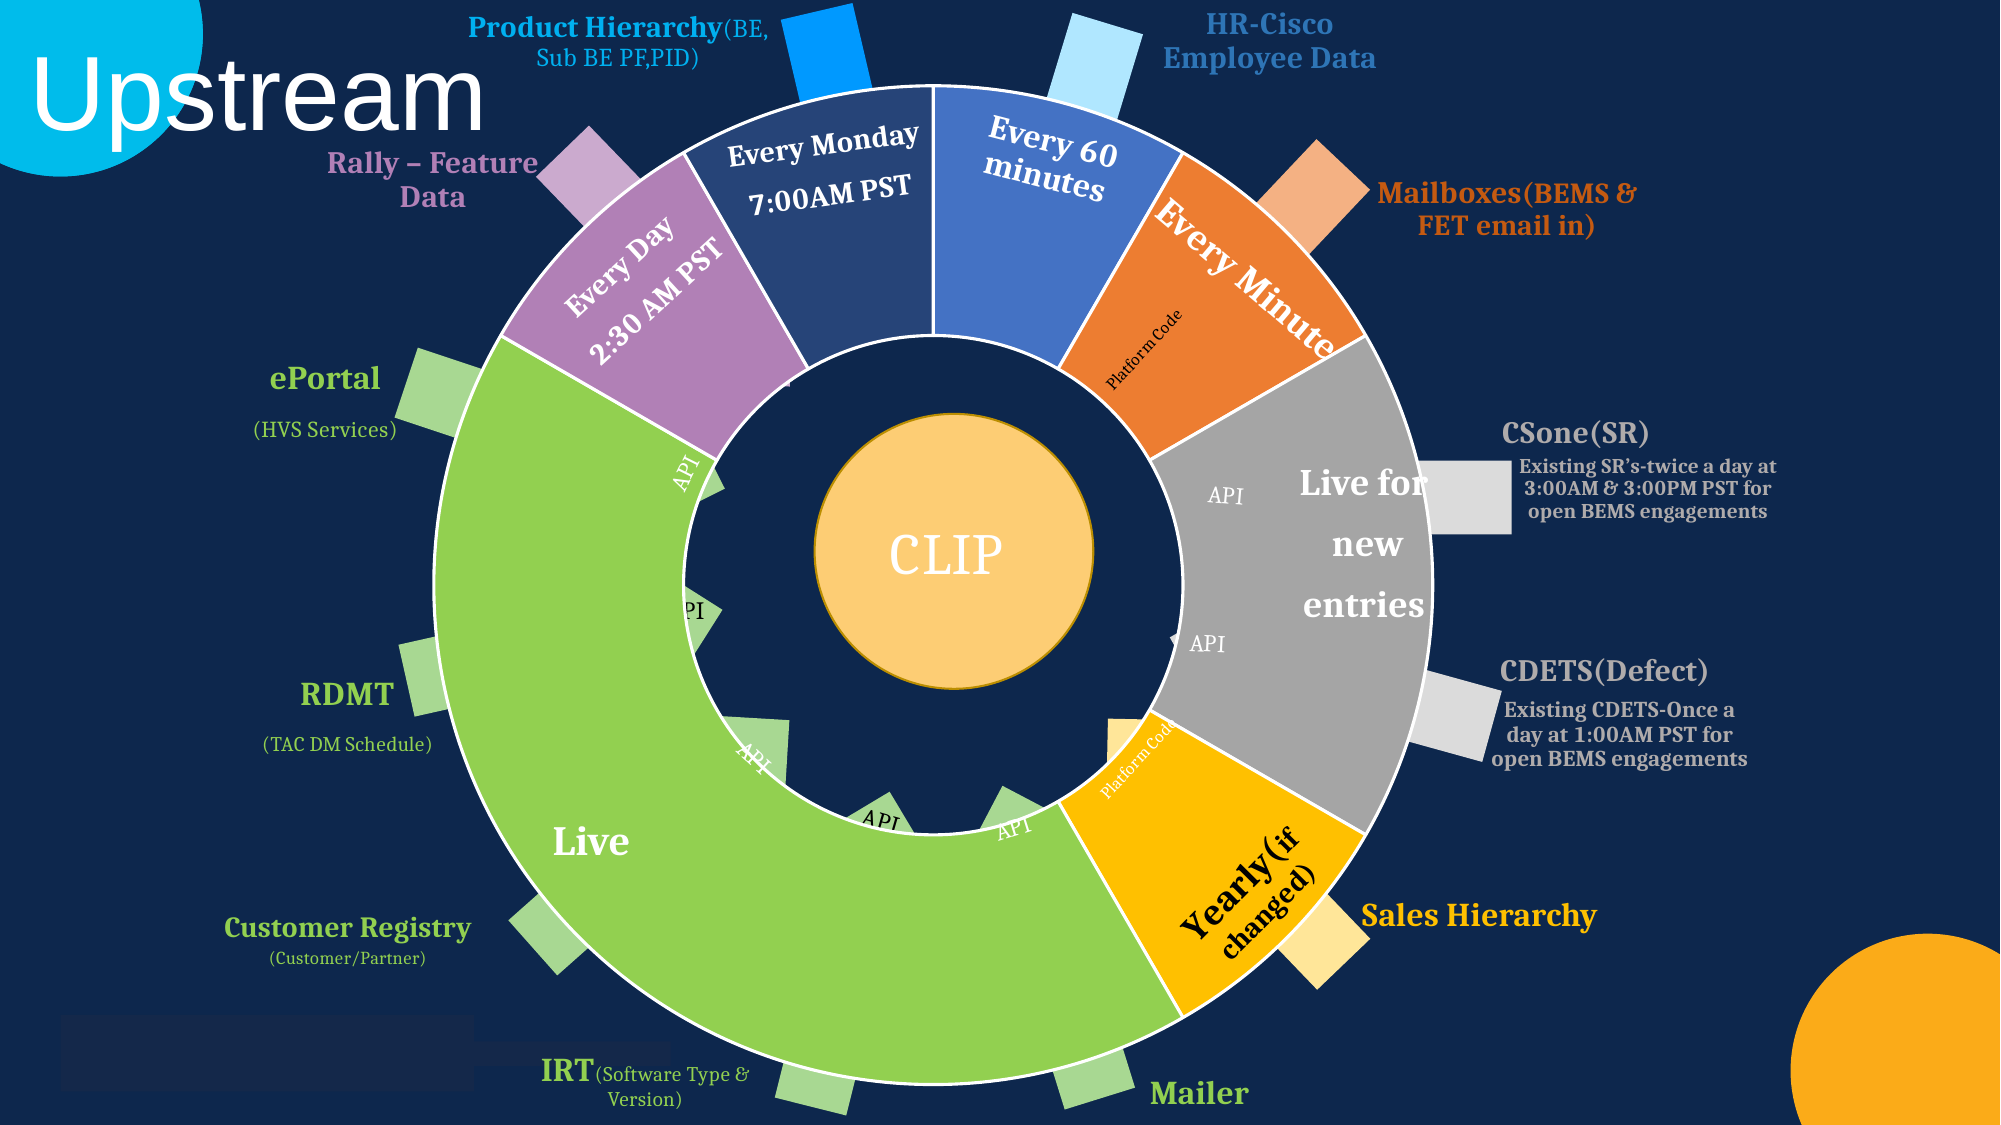

HR-Cisco Employee Data

Product Hierarchy(BE, Sub BE PF,PID)

Upstream

### Chart

| Category | Sales |
|---|---|
| Weekly | 1.0 |
| Every Hour | 1.0 |
| Once a Day | 2.0 |
| Twice a day | 1.0 |
| live | 5.0 |
| every minute | 1.0 |
| every day | 1.0 |
Every 60 minutes

Every Monday
7:00AM PST
Rally – Feature Data
Mailboxes(BEMS & FET email in)
Every Day
2:30 AM PST
Every Minute

View
API
API
ePortal
(HVS Services)
CSone(SR)

Existing SR’s-twice a day at 3:00AM & 3:00PM PST for open BEMS engagements
Live for
 new
 entries

CLIP

API
CDETS(Defect)

RDMT
(TAC DM Schedule)

Existing CDETS-Once a day at 1:00AM PST for open BEMS engagements

API
Live
Sales Hierarchy
Customer Registry
(Customer/Partner)

IRT(Software Type & Version)
Mailer